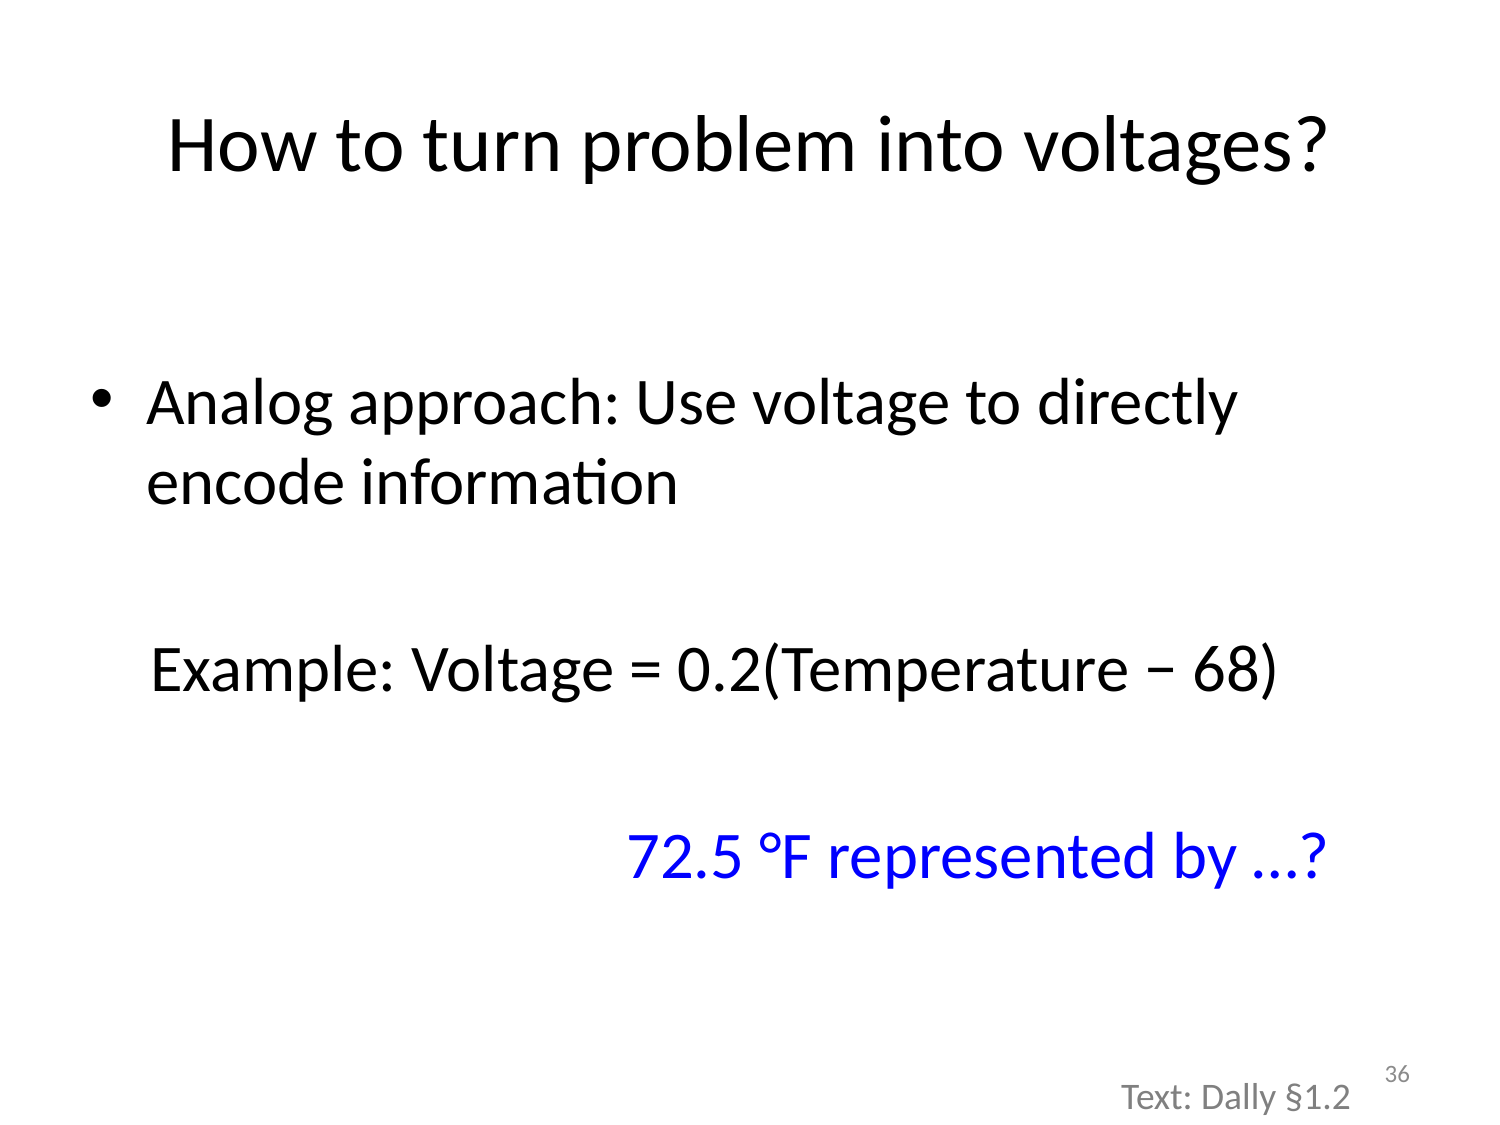

# How to turn problem into voltages?
Analog approach: Use voltage to directly encode information

    Example: Voltage = 0.2(Temperature − 68)

 			            72.5 °F represented by …?

36
Text: Dally §1.2